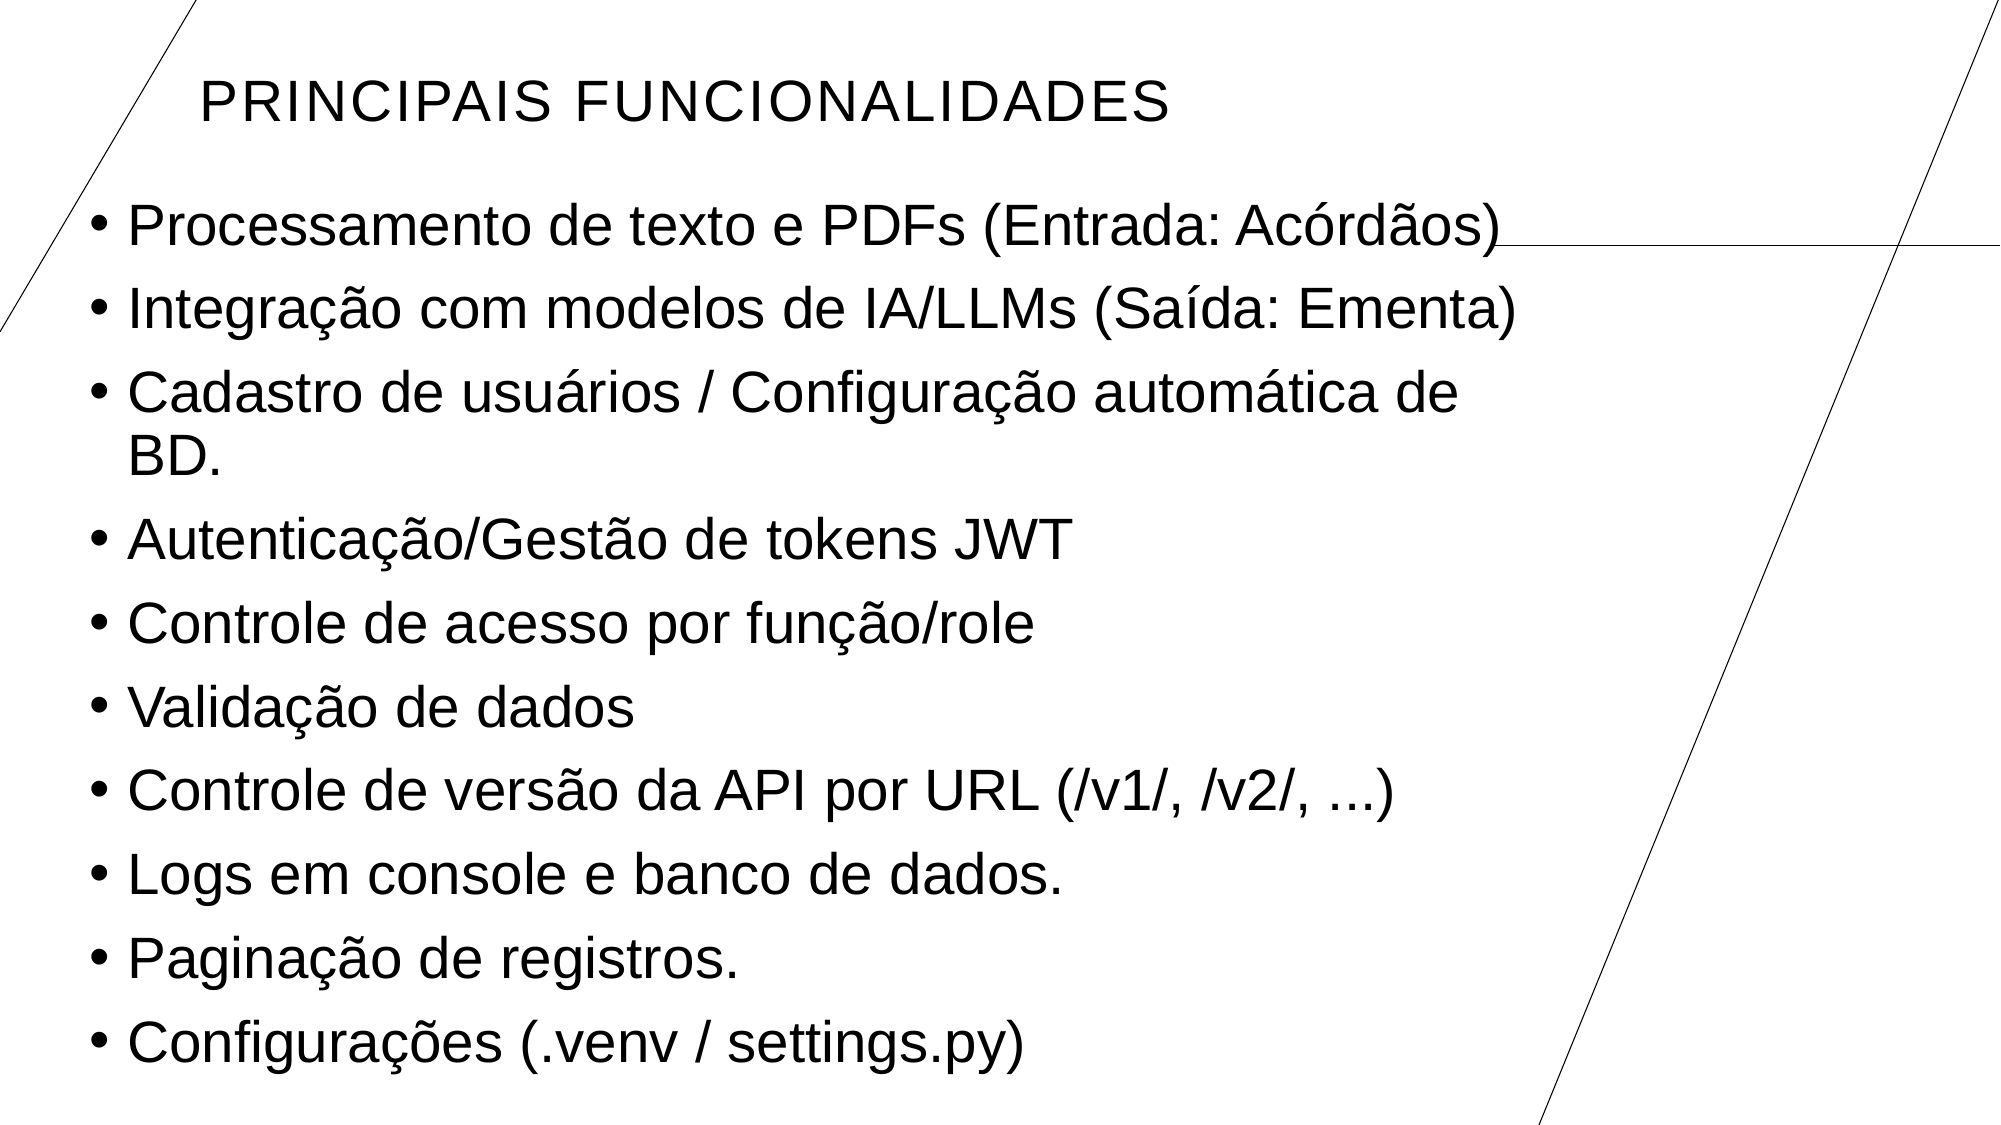

# Principais Funcionalidades
Processamento de texto e PDFs (Entrada: Acórdãos)
Integração com modelos de IA/LLMs (Saída: Ementa)
Cadastro de usuários / Configuração automática de BD.
Autenticação/Gestão de tokens JWT
Controle de acesso por função/role
Validação de dados
Controle de versão da API por URL (/v1/, /v2/, ...)
Logs em console e banco de dados.
Paginação de registros.
Configurações (.venv / settings.py)